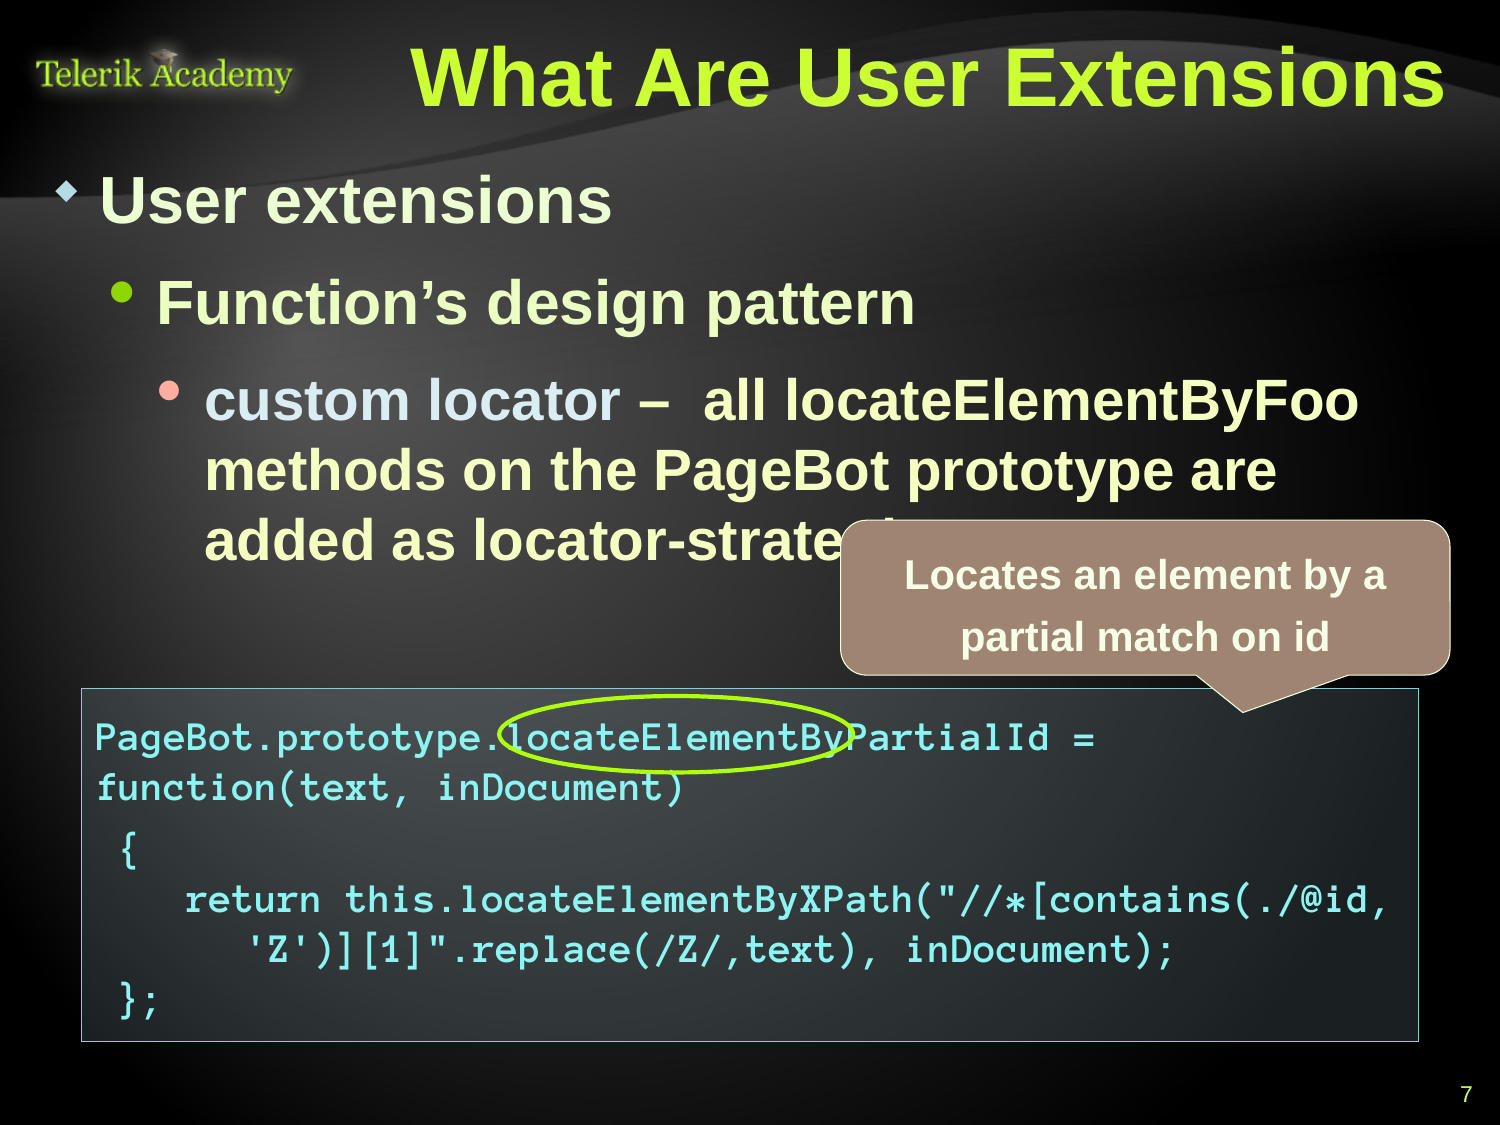

# What Are User Extensions
User extensions
Function’s design pattern
custom locator –  all locateElementByFoo methods on the PageBot prototype are added as locator-strategies
Locates an element by a partial match on id
PageBot.prototype.locateElementByPartialId = function(text, inDocument)
 {
    return this.locateElementByXPath("//*[contains(./@id, 	'Z')][1]".replace(/Z/,text), inDocument);
 };

7